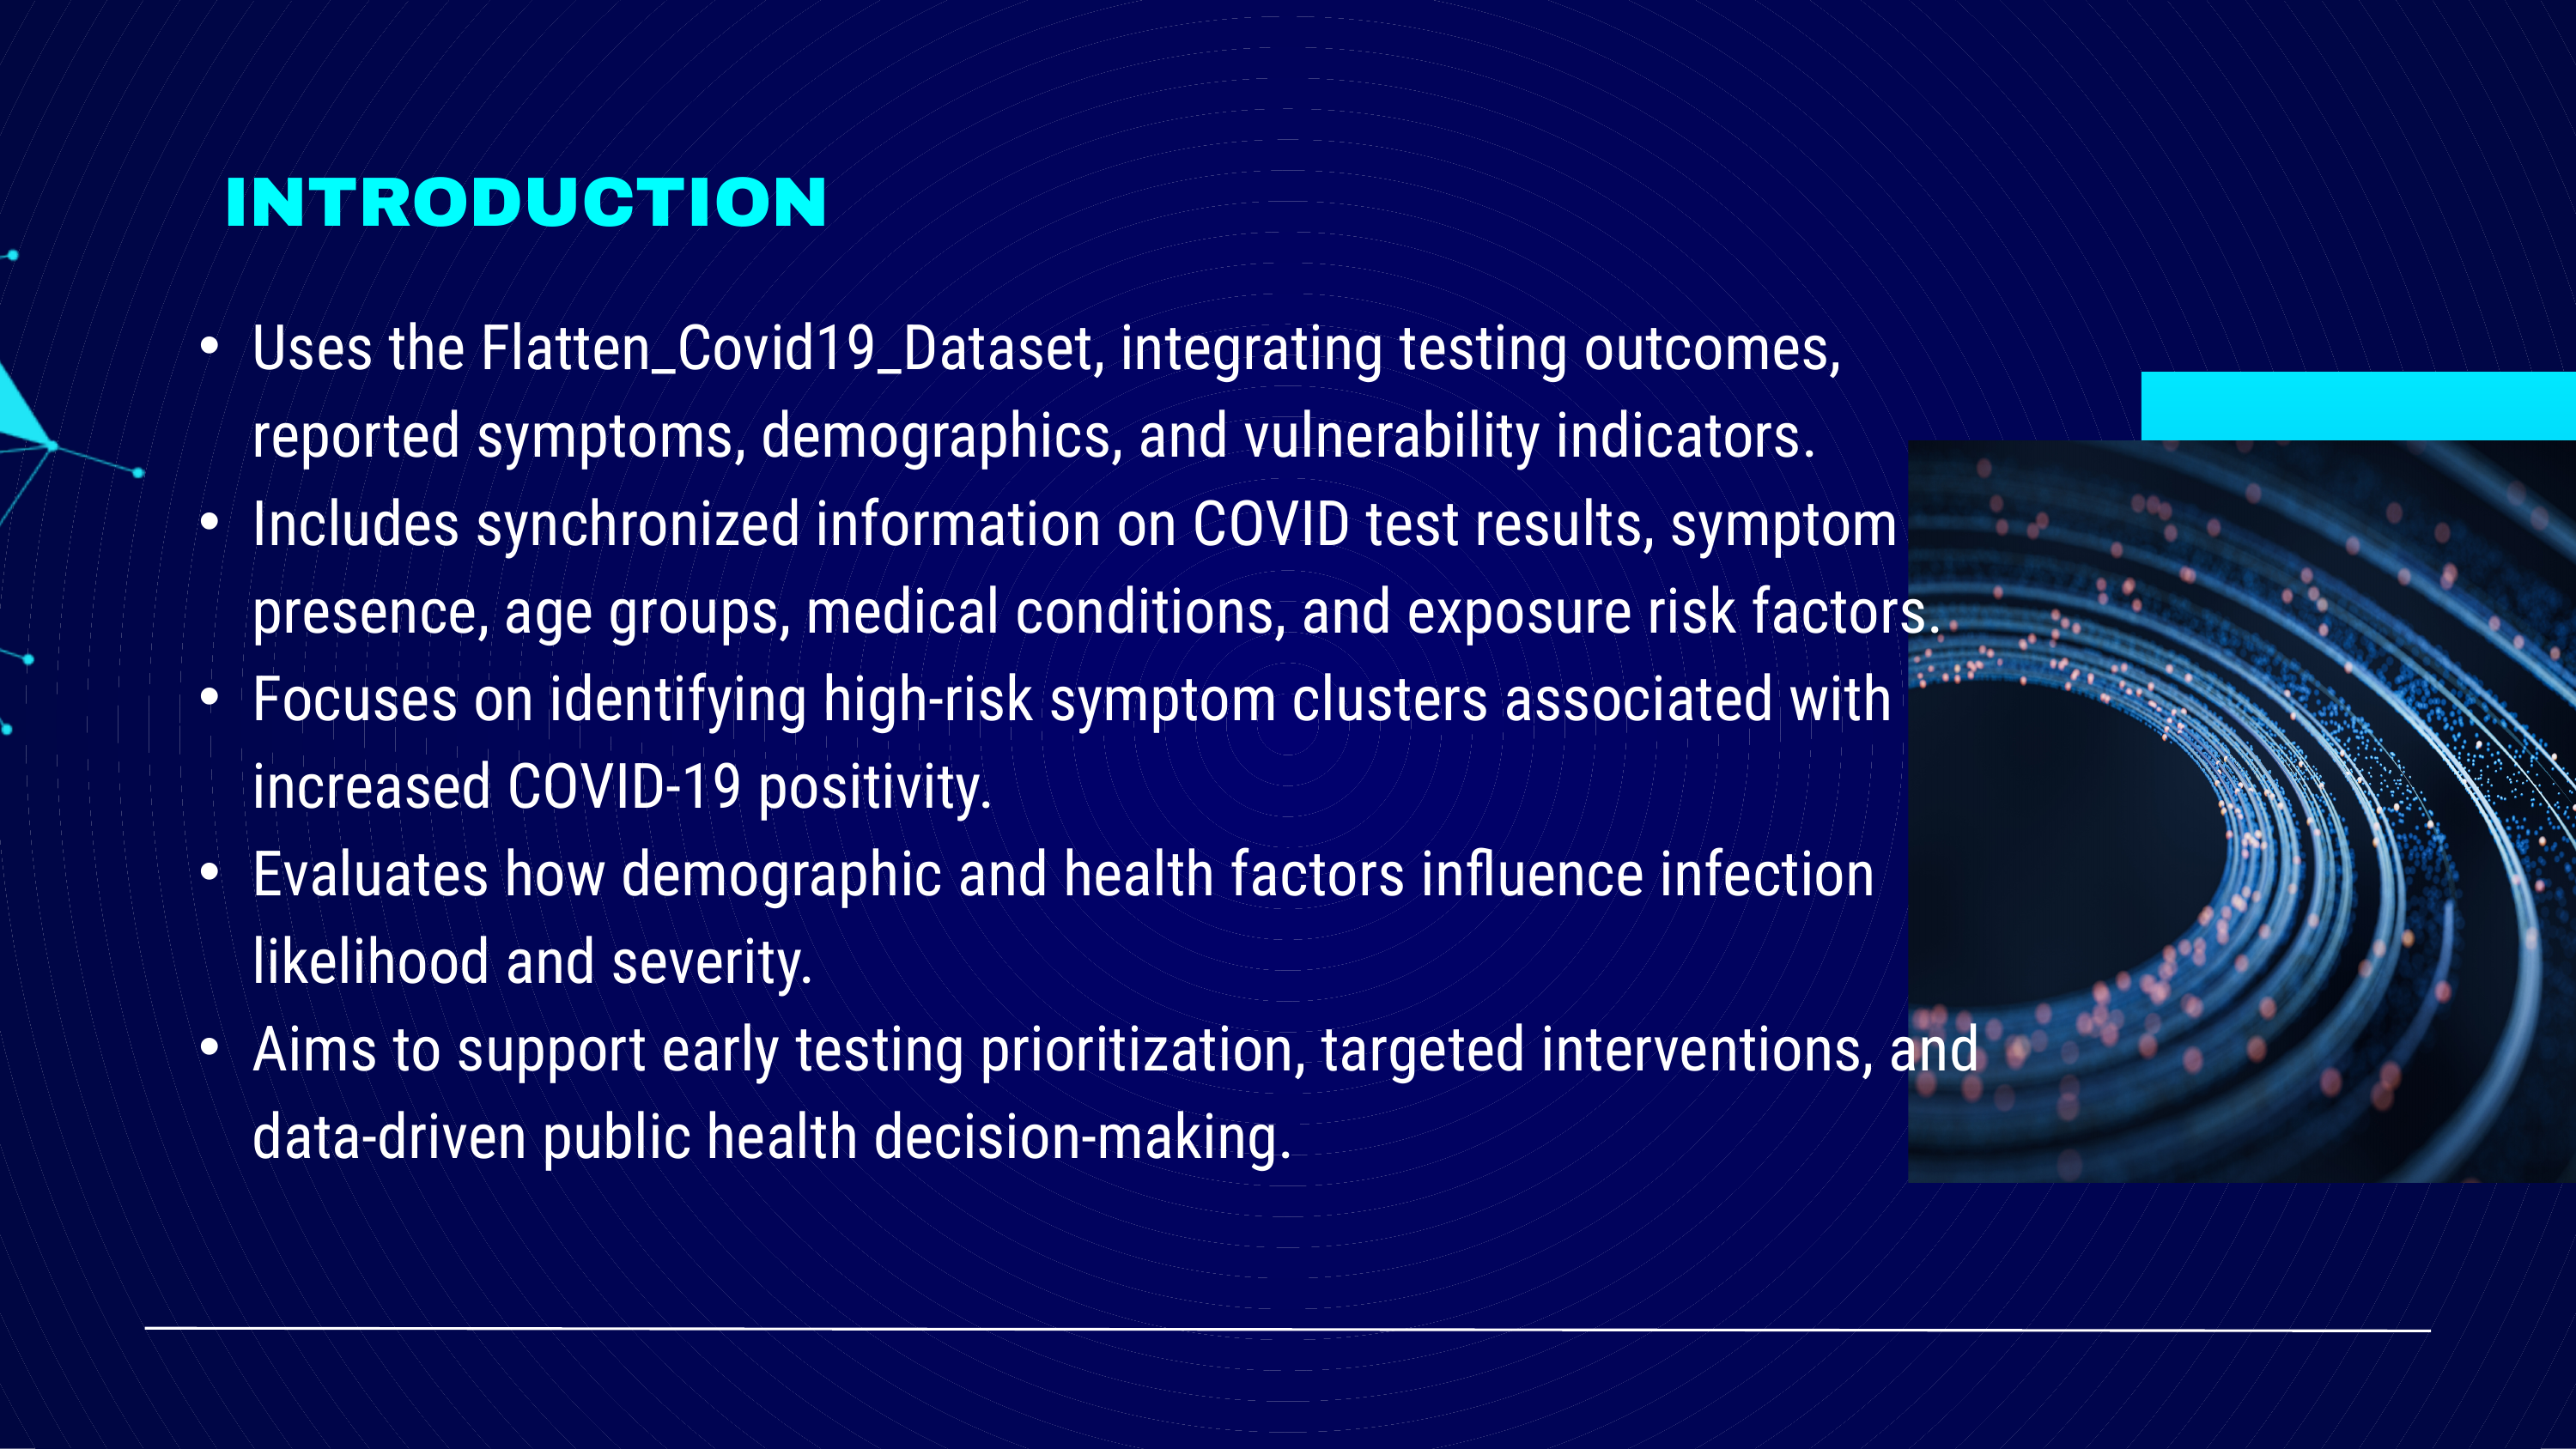

INTRODUCTION

Uses the Flatten_Covid19_Dataset, integrating testing outcomes, reported symptoms, demographics, and vulnerability indicators.
Includes synchronized information on COVID test results, symptom presence, age groups, medical conditions, and exposure risk factors.
Focuses on identifying high-risk symptom clusters associated with increased COVID-19 positivity.
Evaluates how demographic and health factors influence infection likelihood and severity.
Aims to support early testing prioritization, targeted interventions, and data-driven public health decision-making.